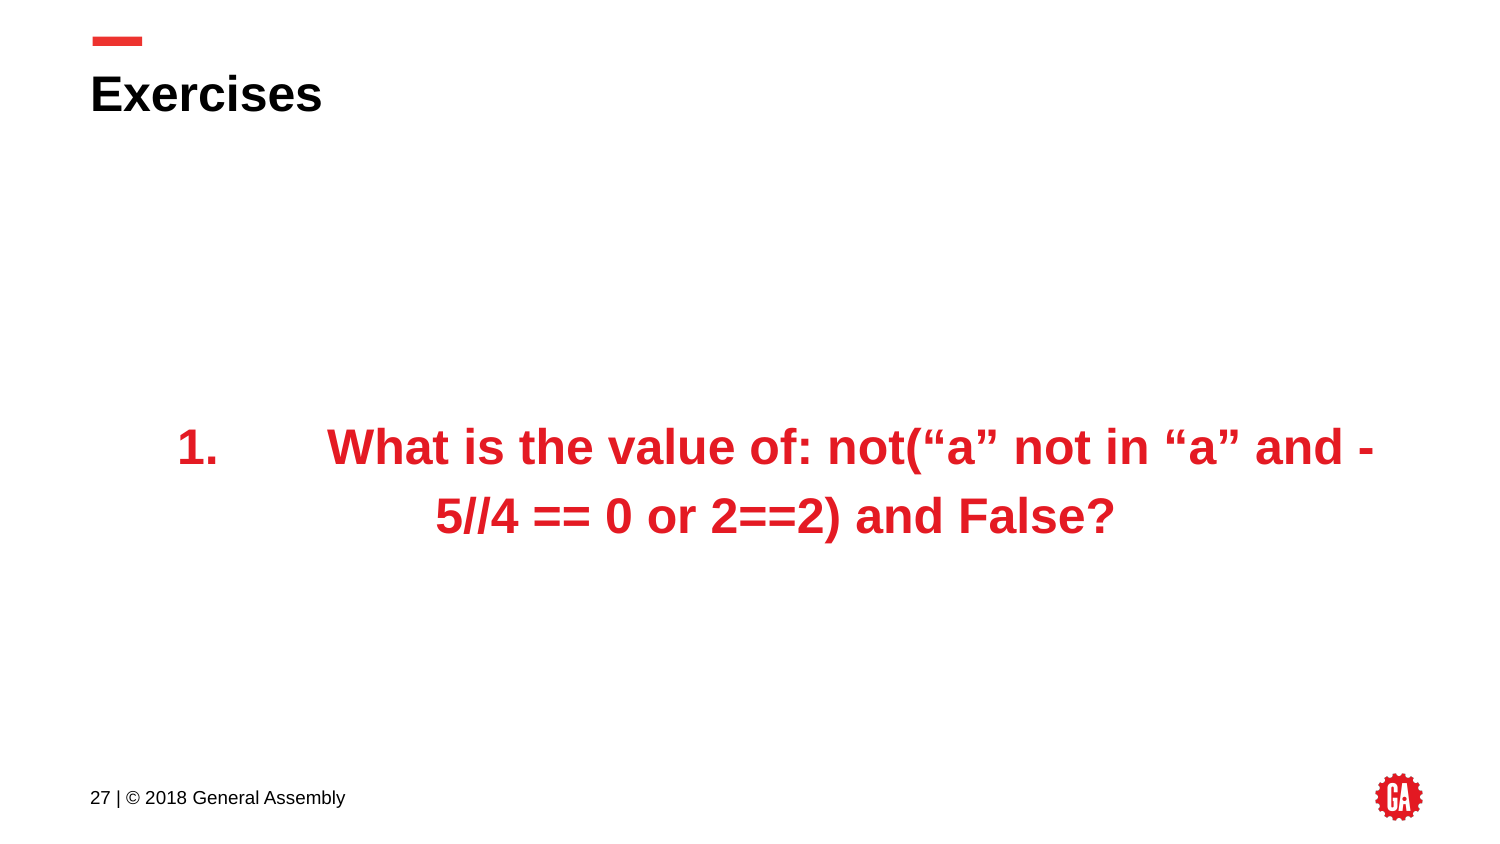

# Exercises
1.	What is the value of: not(“a” not in “a” and -5//4 == 0 or 2==2) and False?
27 | © 2018 General Assembly